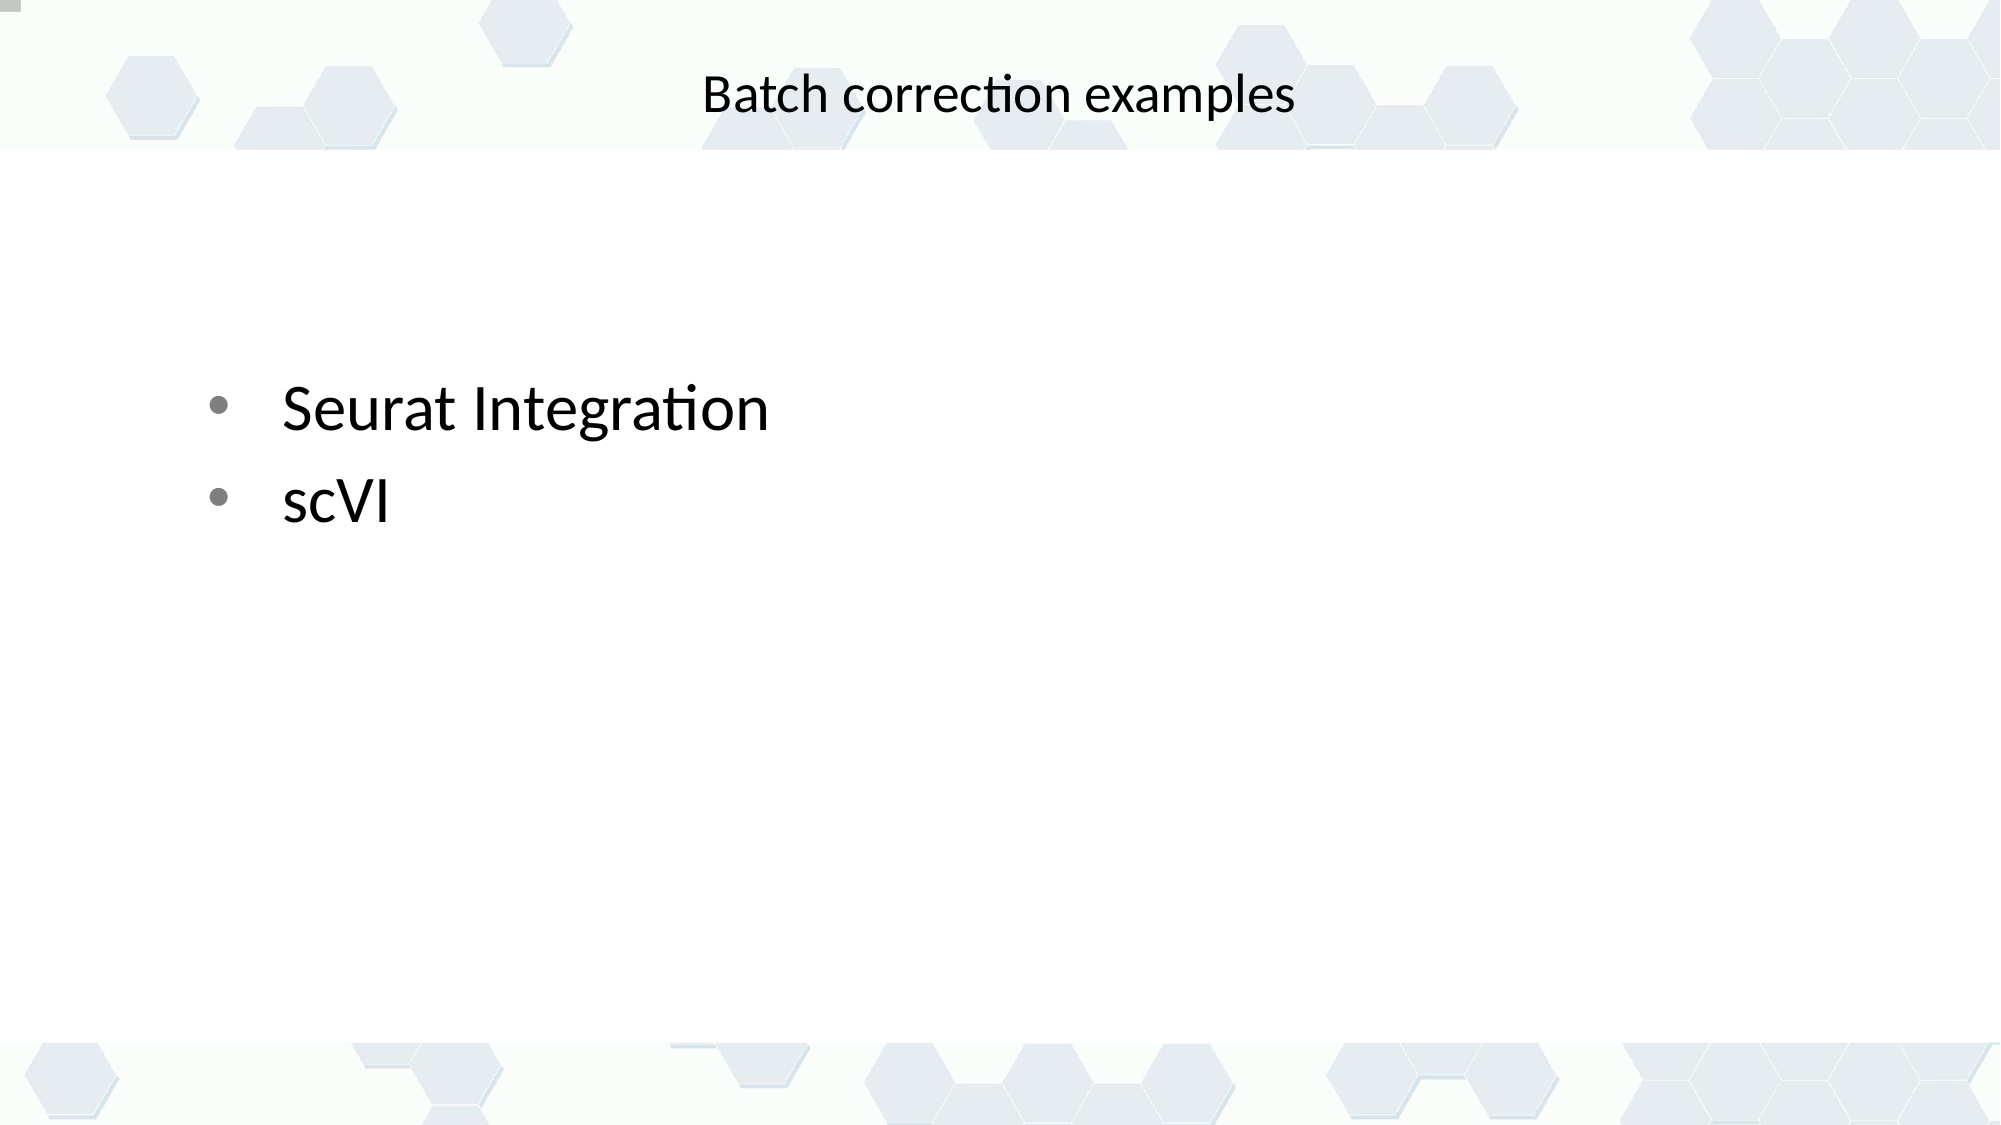

# Batch correction examples
Seurat Integration
scVI